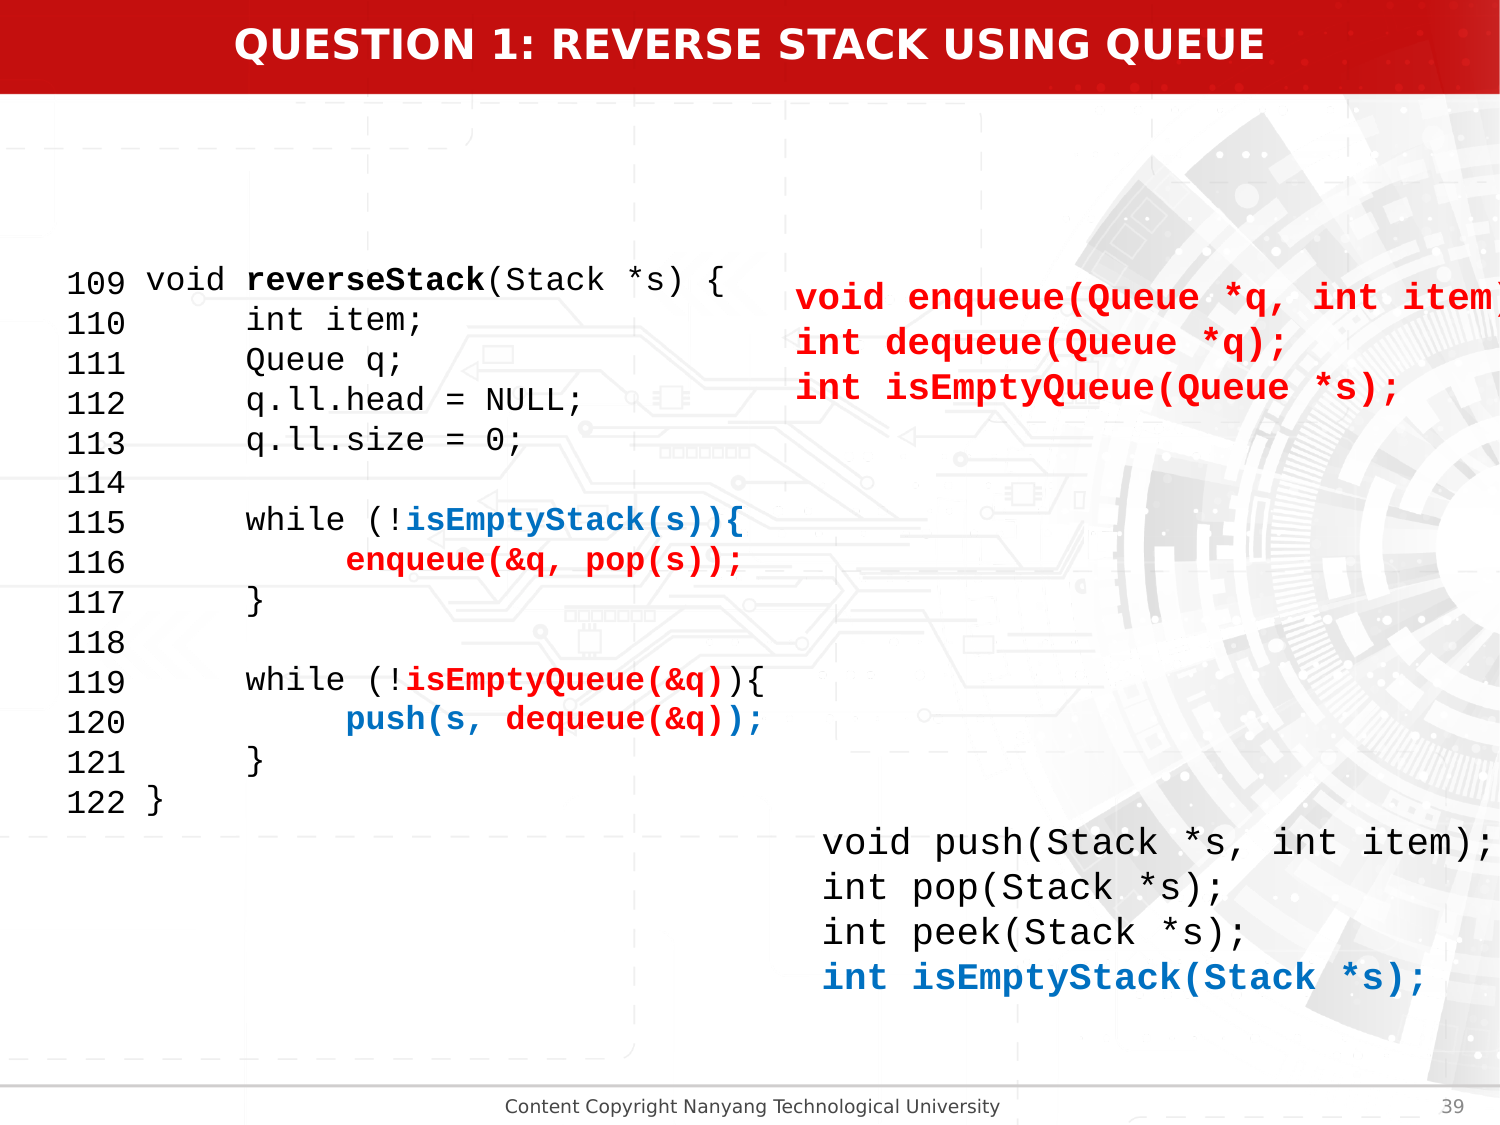

# Question 1: Reverse Stack using Queue

void enqueue(Queue *q, int item);
int dequeue(Queue *q);
int isEmptyQueue(Queue *s);
void reverseStack(Stack *s) {
     int item;
     Queue q;
     q.ll.head = NULL;
     q.ll.size = 0;

     while (!isEmptyStack(s)){
          enqueue(&q, pop(s));
     }

     while (!isEmptyQueue(&q)){
          push(s, dequeue(&q));
     }
}
109
110
111
112
113
114
115
116
117
118
119
120
121
122

void push(Stack *s, int item);
int pop(Stack *s);
int peek(Stack *s);
int isEmptyStack(Stack *s);